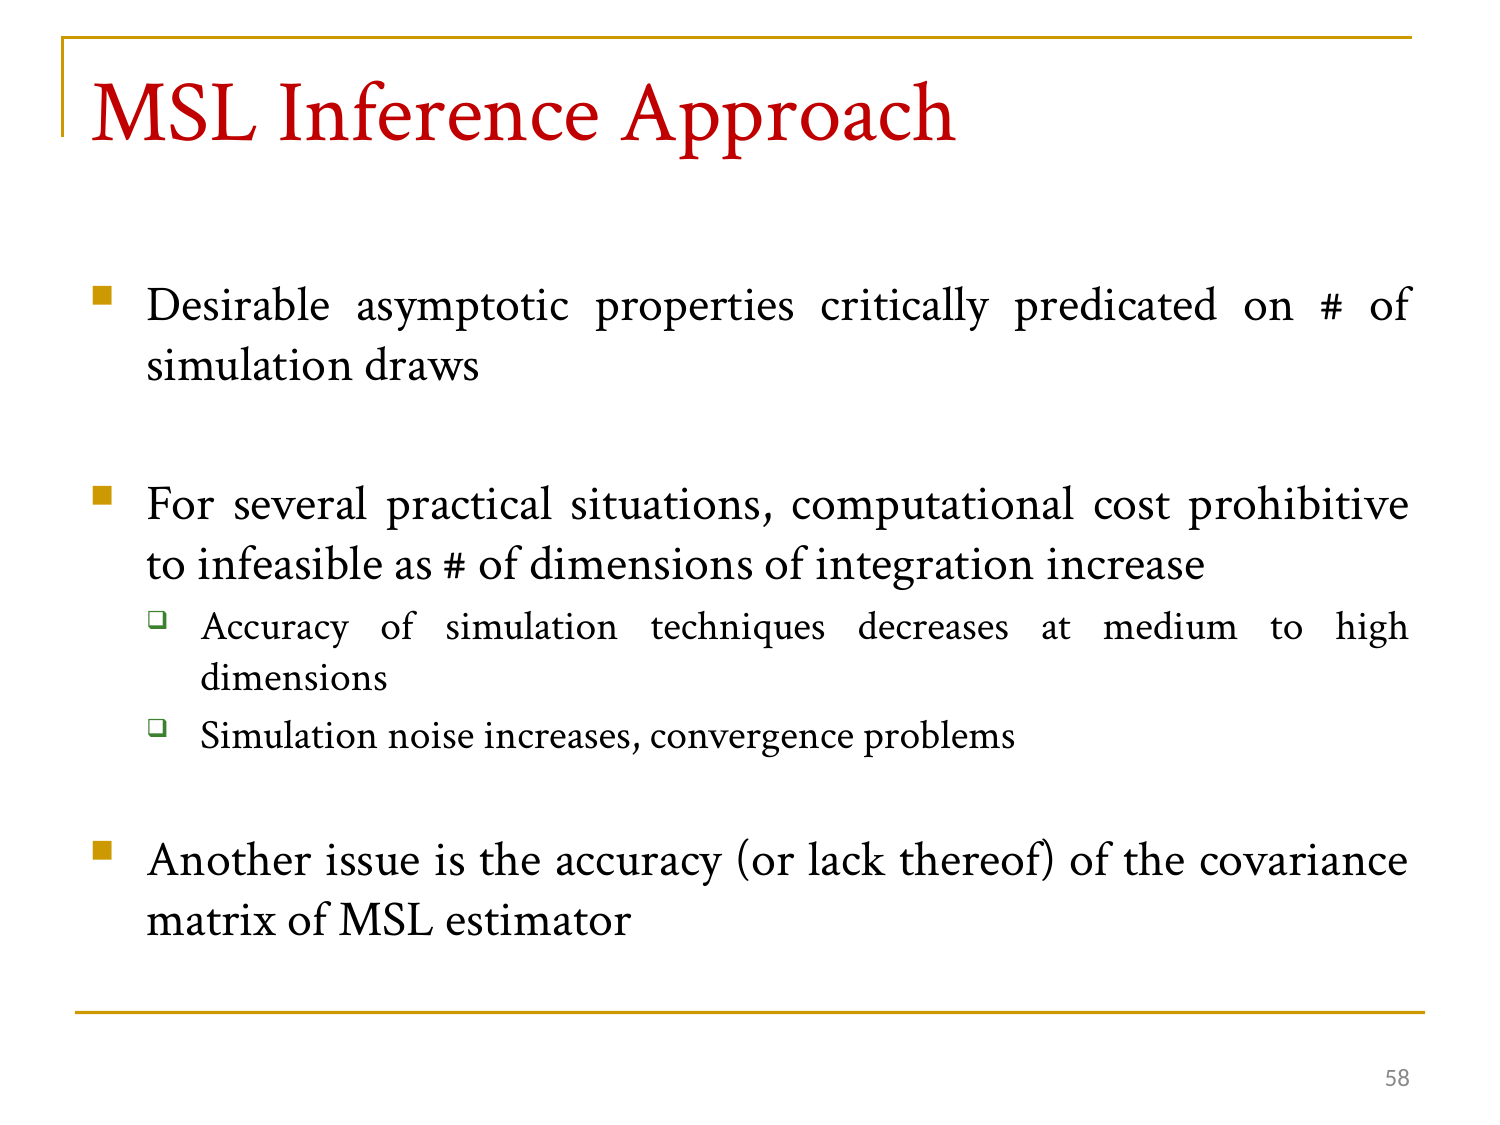

# MSL Inference Approach
Desirable asymptotic properties critically predicated on # of simulation draws

For several practical situations, computational cost prohibitive to infeasible as # of dimensions of integration increase
Accuracy of simulation techniques decreases at medium to high dimensions
Simulation noise increases, convergence problems

Another issue is the accuracy (or lack thereof) of the covariance matrix of MSL estimator
58